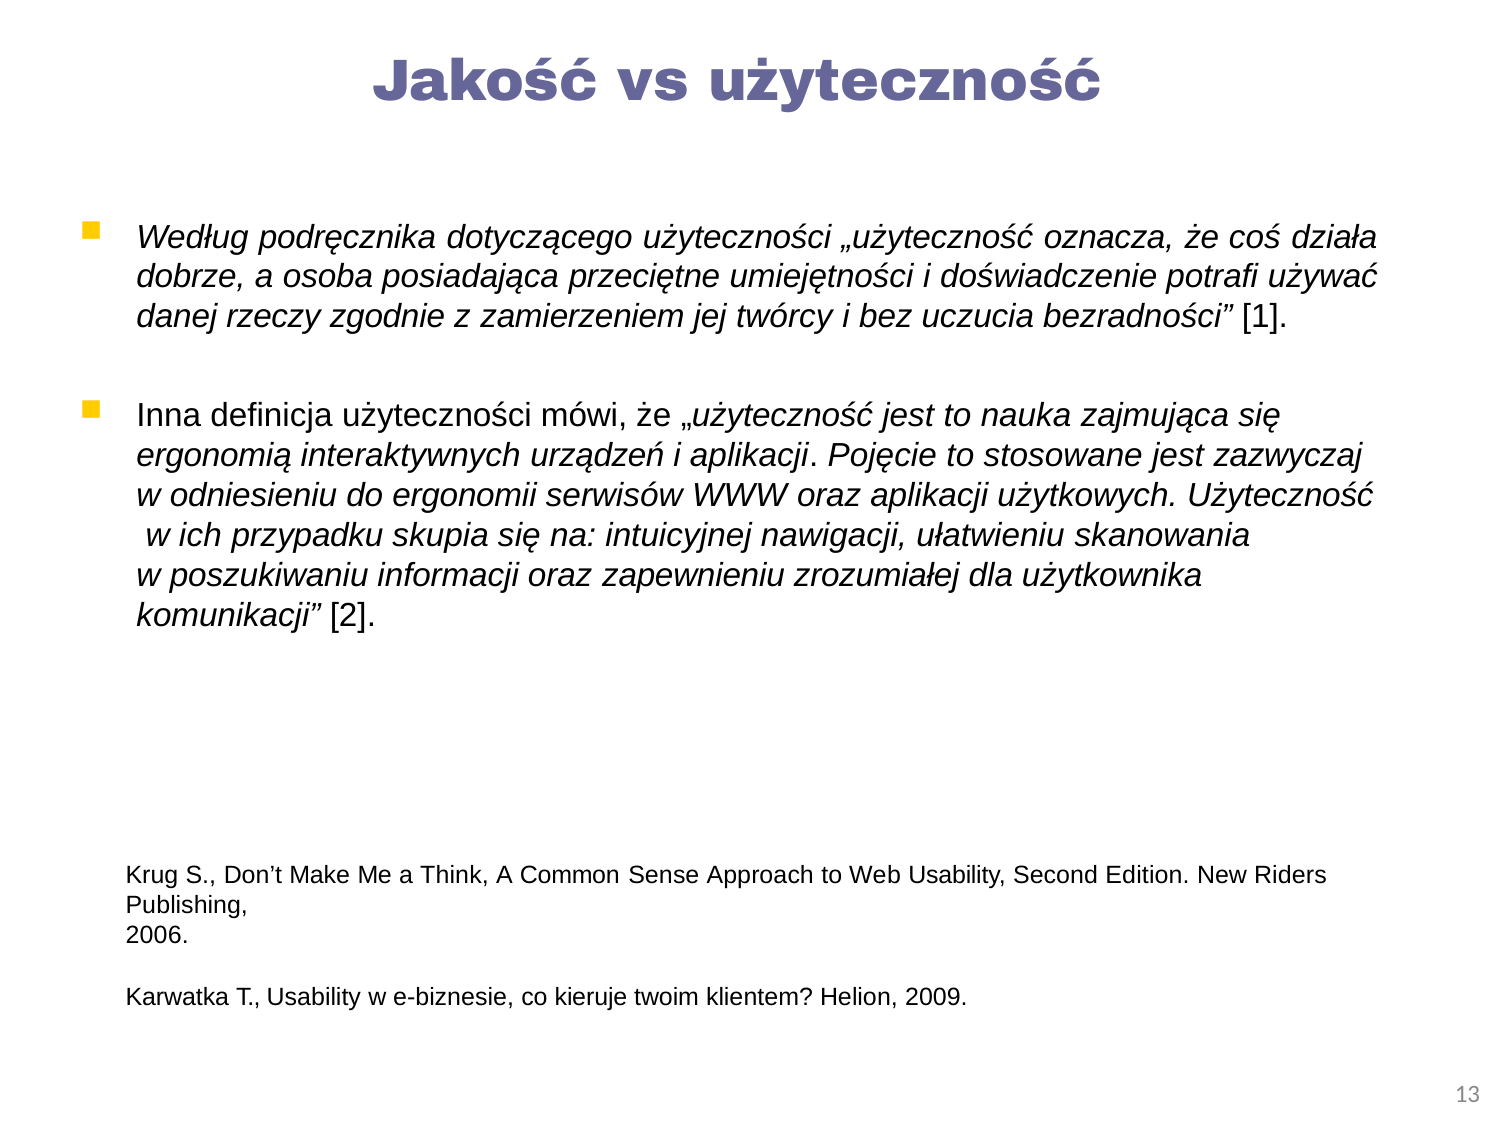

# Jakość vs użyteczność
Według podręcznika dotyczącego użyteczności „użyteczność oznacza, że coś działa  dobrze, a osoba posiadająca przeciętne umiejętności i doświadczenie potrafi używać  danej rzeczy zgodnie z zamierzeniem jej twórcy i bez uczucia bezradności” [1].

Inna definicja użyteczności mówi, że „użyteczność jest to nauka zajmująca się  ergonomią interaktywnych urządzeń i aplikacji. Pojęcie to stosowane jest zazwyczaj  w odniesieniu do ergonomii serwisów WWW oraz aplikacji użytkowych. Użyteczność  w ich przypadku skupia się na: intuicyjnej nawigacji, ułatwieniu skanowania
w poszukiwaniu informacji oraz zapewnieniu zrozumiałej dla użytkownika  komunikacji” [2].
Krug S., Don’t Make Me a Think, A Common Sense Approach to Web Usability, Second Edition. New Riders Publishing,
2006.

Karwatka T., Usability w e-biznesie, co kieruje twoim klientem? Helion, 2009.
13